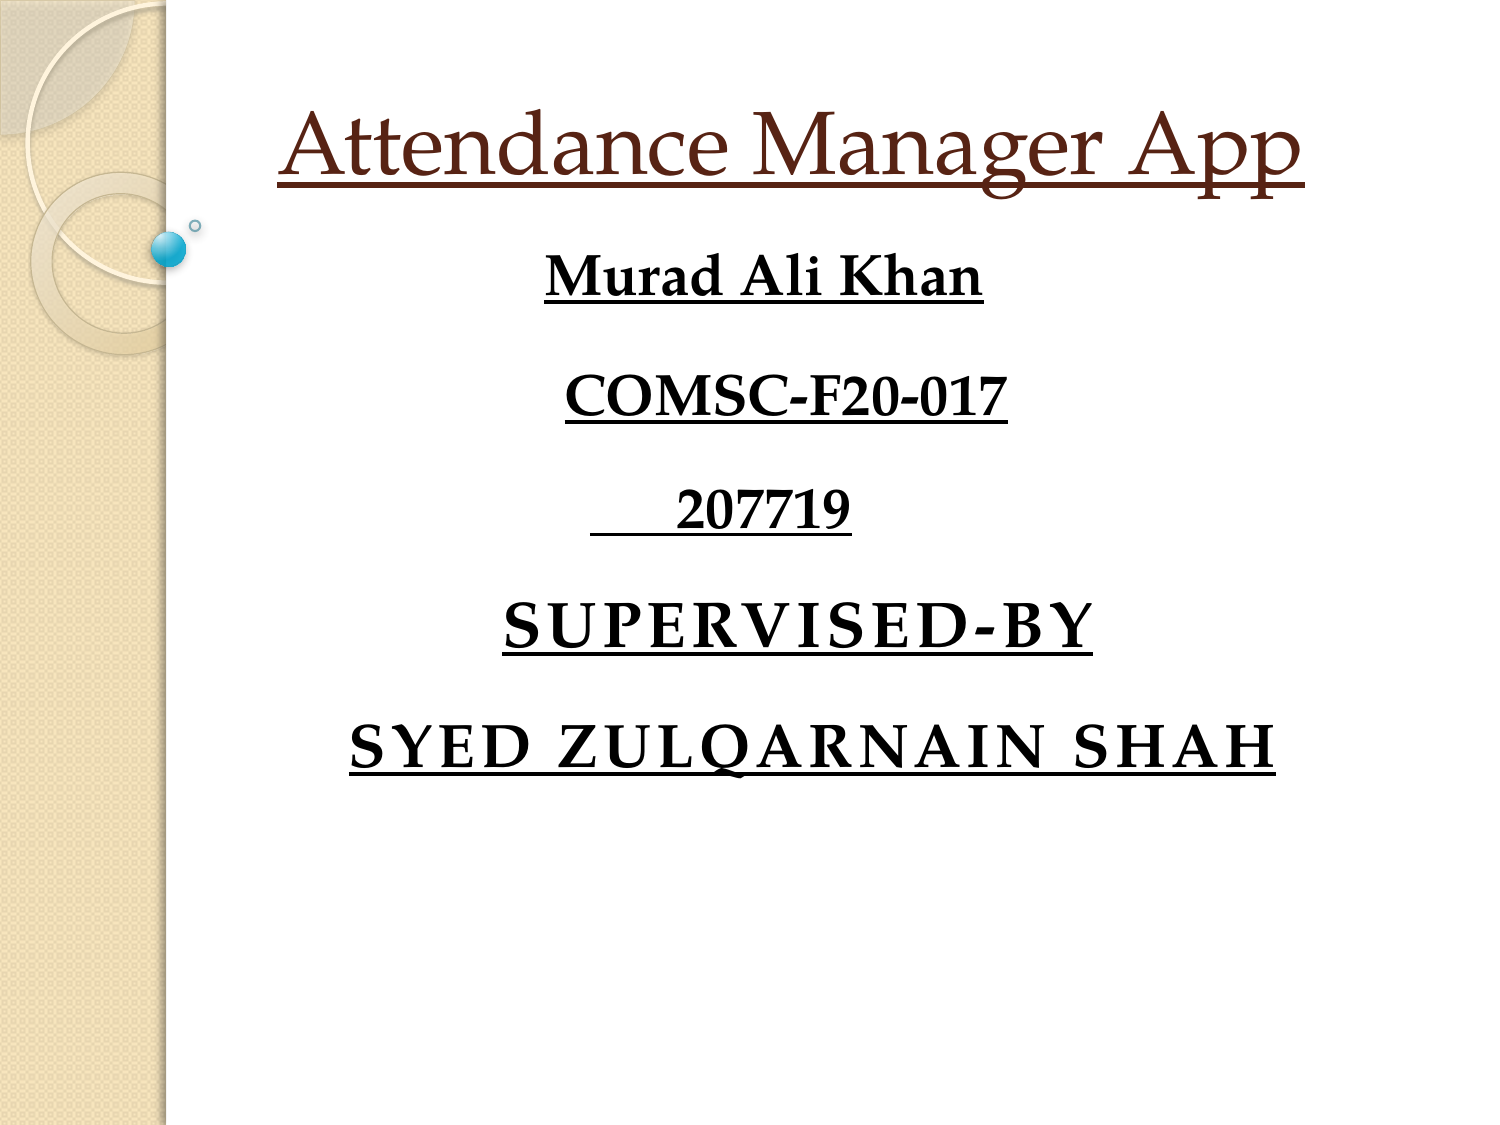

# Attendance Manager App
Murad Ali Khan

COMSC-F20-017

      207719
Supervised-by

syed zulqarnain shah